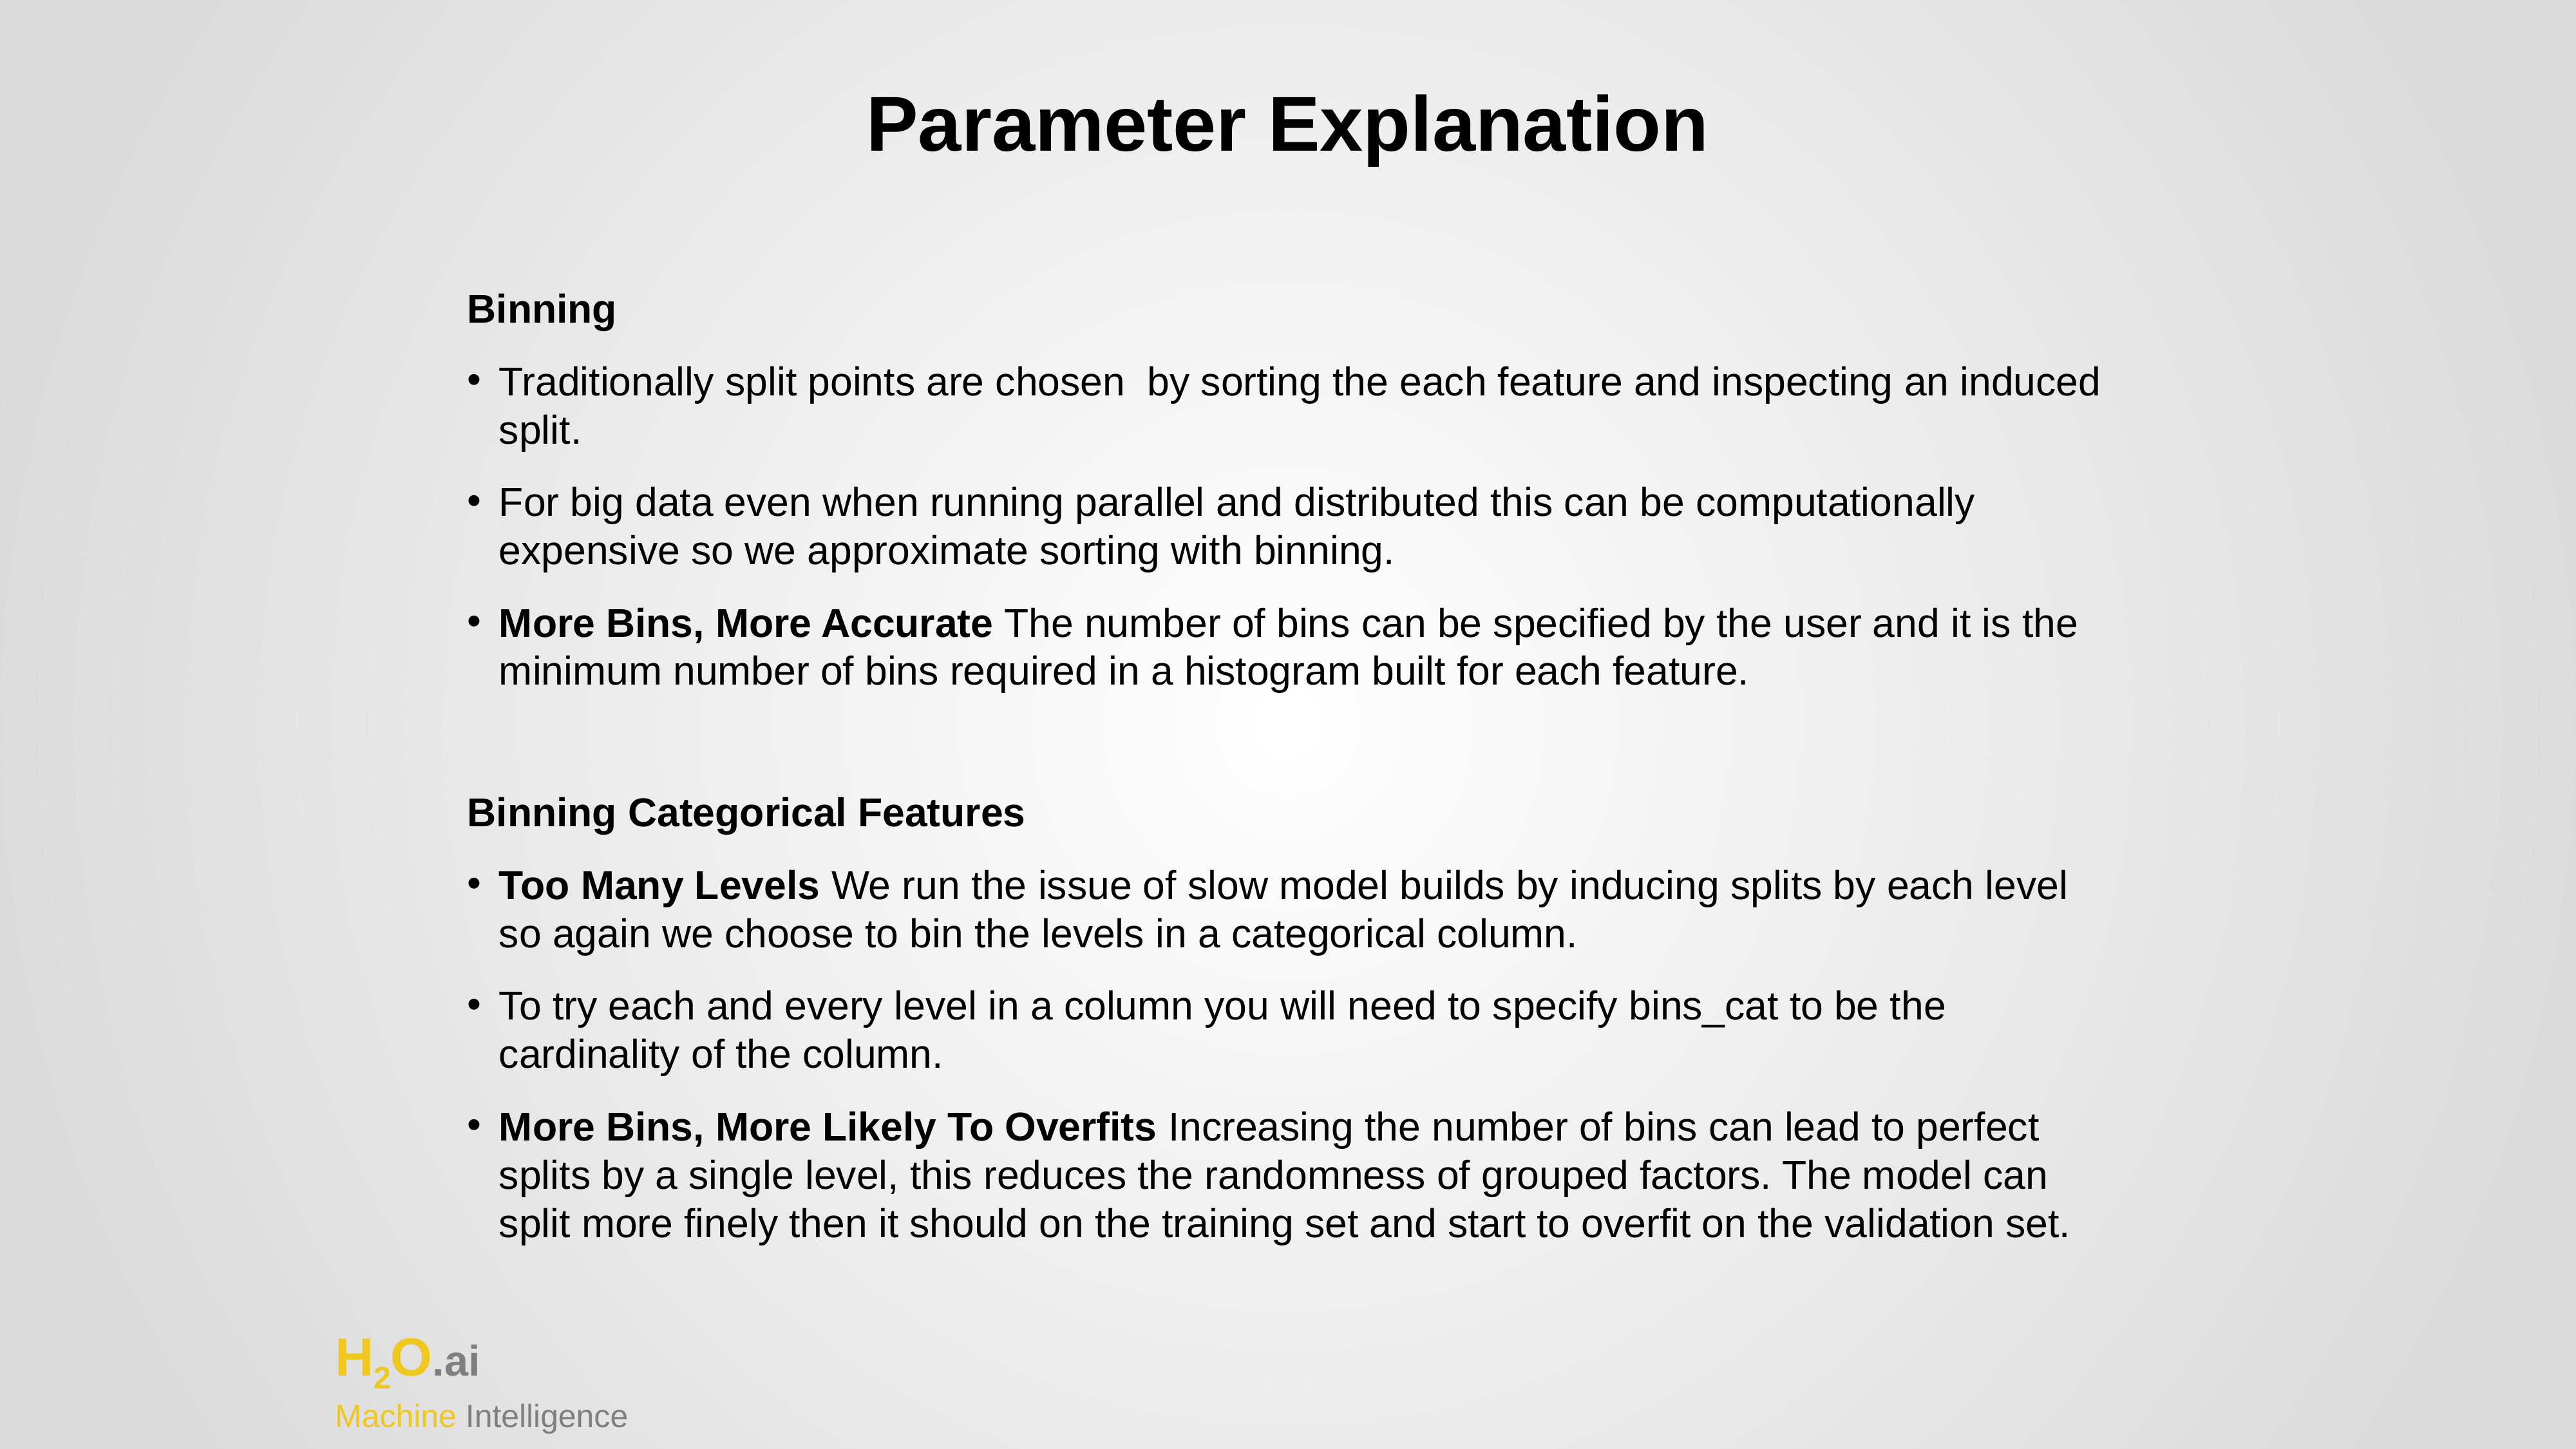

Parameter Explanation
Binning
Traditionally split points are chosen  by sorting the each feature and inspecting an induced split.
For big data even when running parallel and distributed this can be computationally expensive so we approximate sorting with binning.
More Bins, More Accurate The number of bins can be specified by the user and it is the minimum number of bins required in a histogram built for each feature.

Binning Categorical Features
Too Many Levels We run the issue of slow model builds by inducing splits by each level so again we choose to bin the levels in a categorical column.
To try each and every level in a column you will need to specify bins_cat to be the cardinality of the column.
More Bins, More Likely To Overfits Increasing the number of bins can lead to perfect splits by a single level, this reduces the randomness of grouped factors. The model can split more finely then it should on the training set and start to overfit on the validation set.